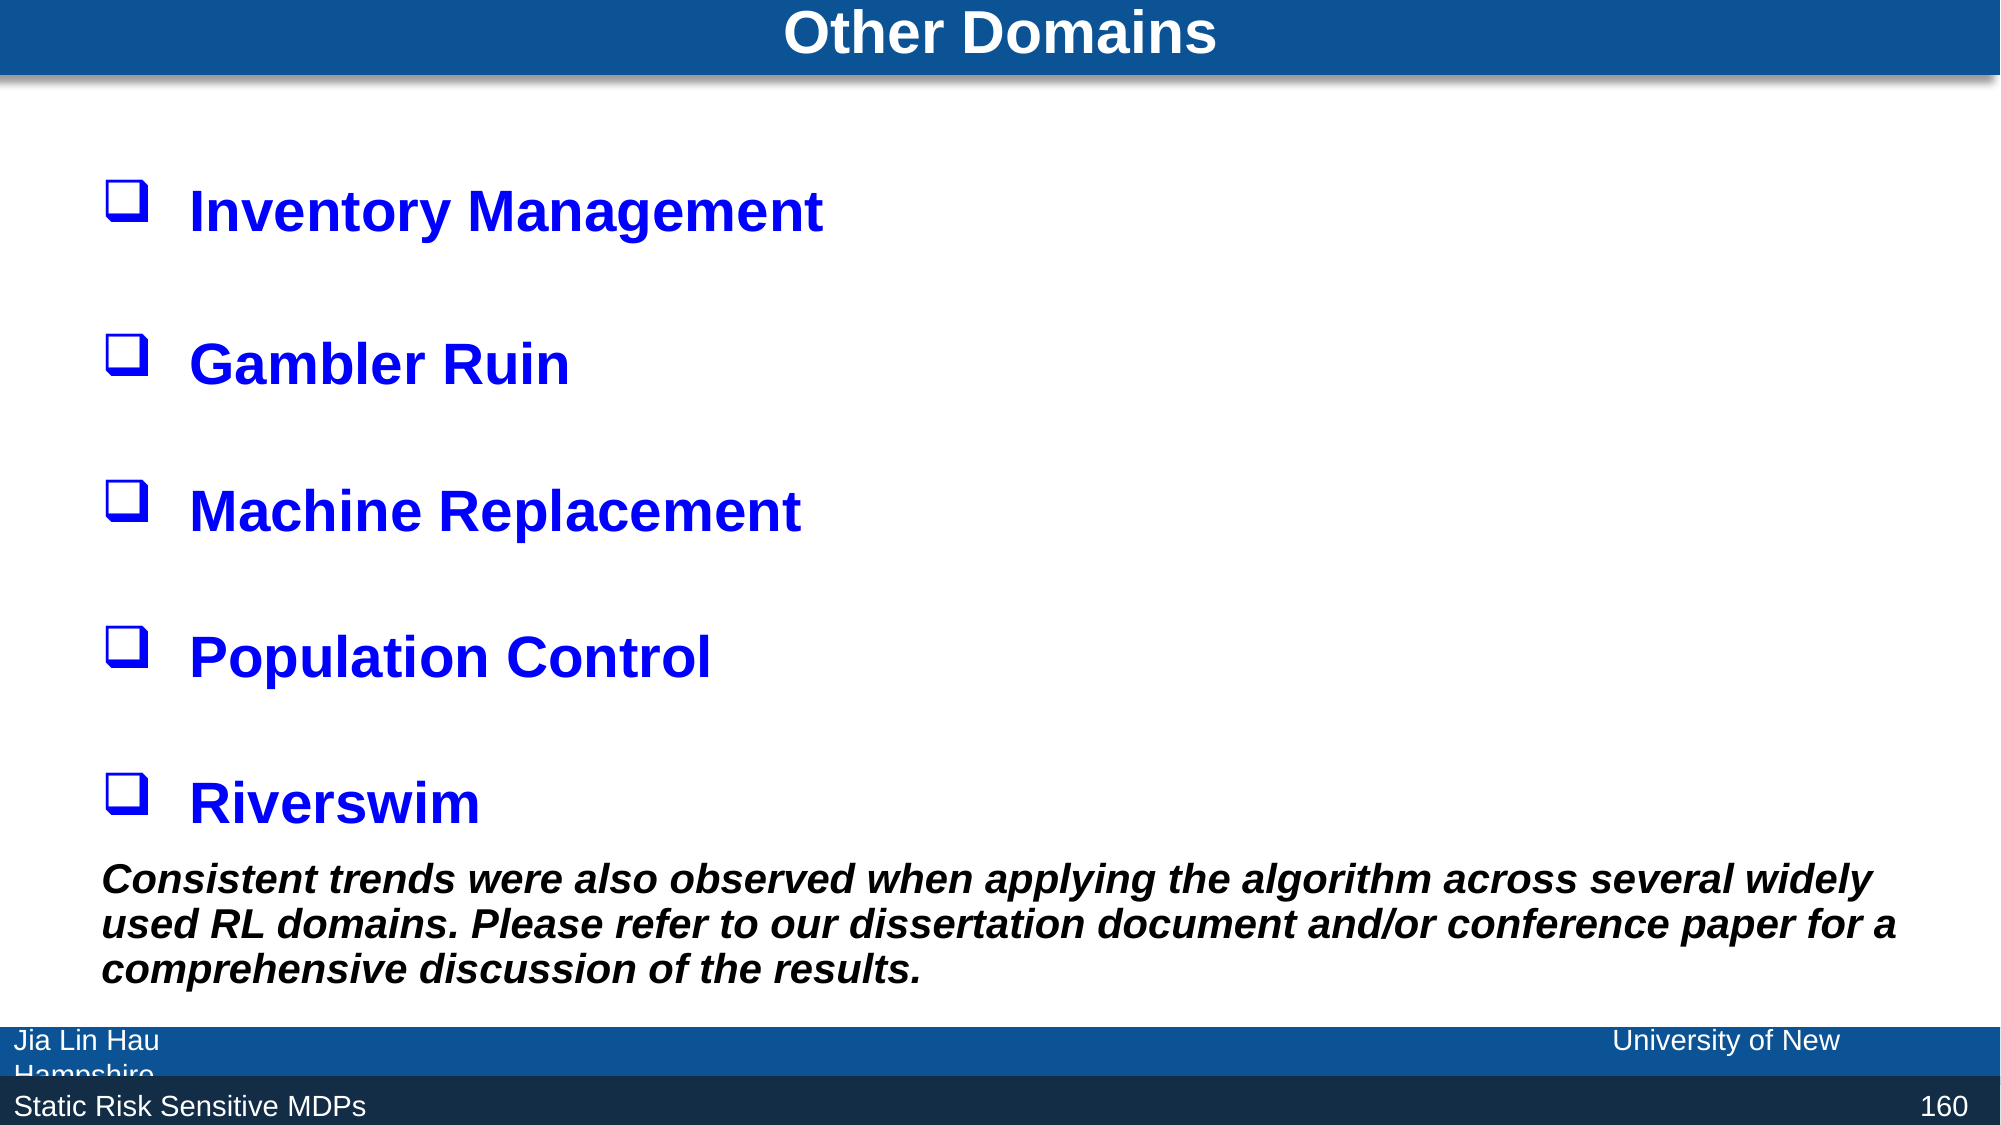

# Other Domains
Inventory Management
Gambler Ruin
Machine Replacement
Population Control
Riverswim
Consistent trends were also observed when applying the algorithm across several widely used RL domains. Please refer to our dissertation document and/or conference paper for a comprehensive discussion of the results.
160